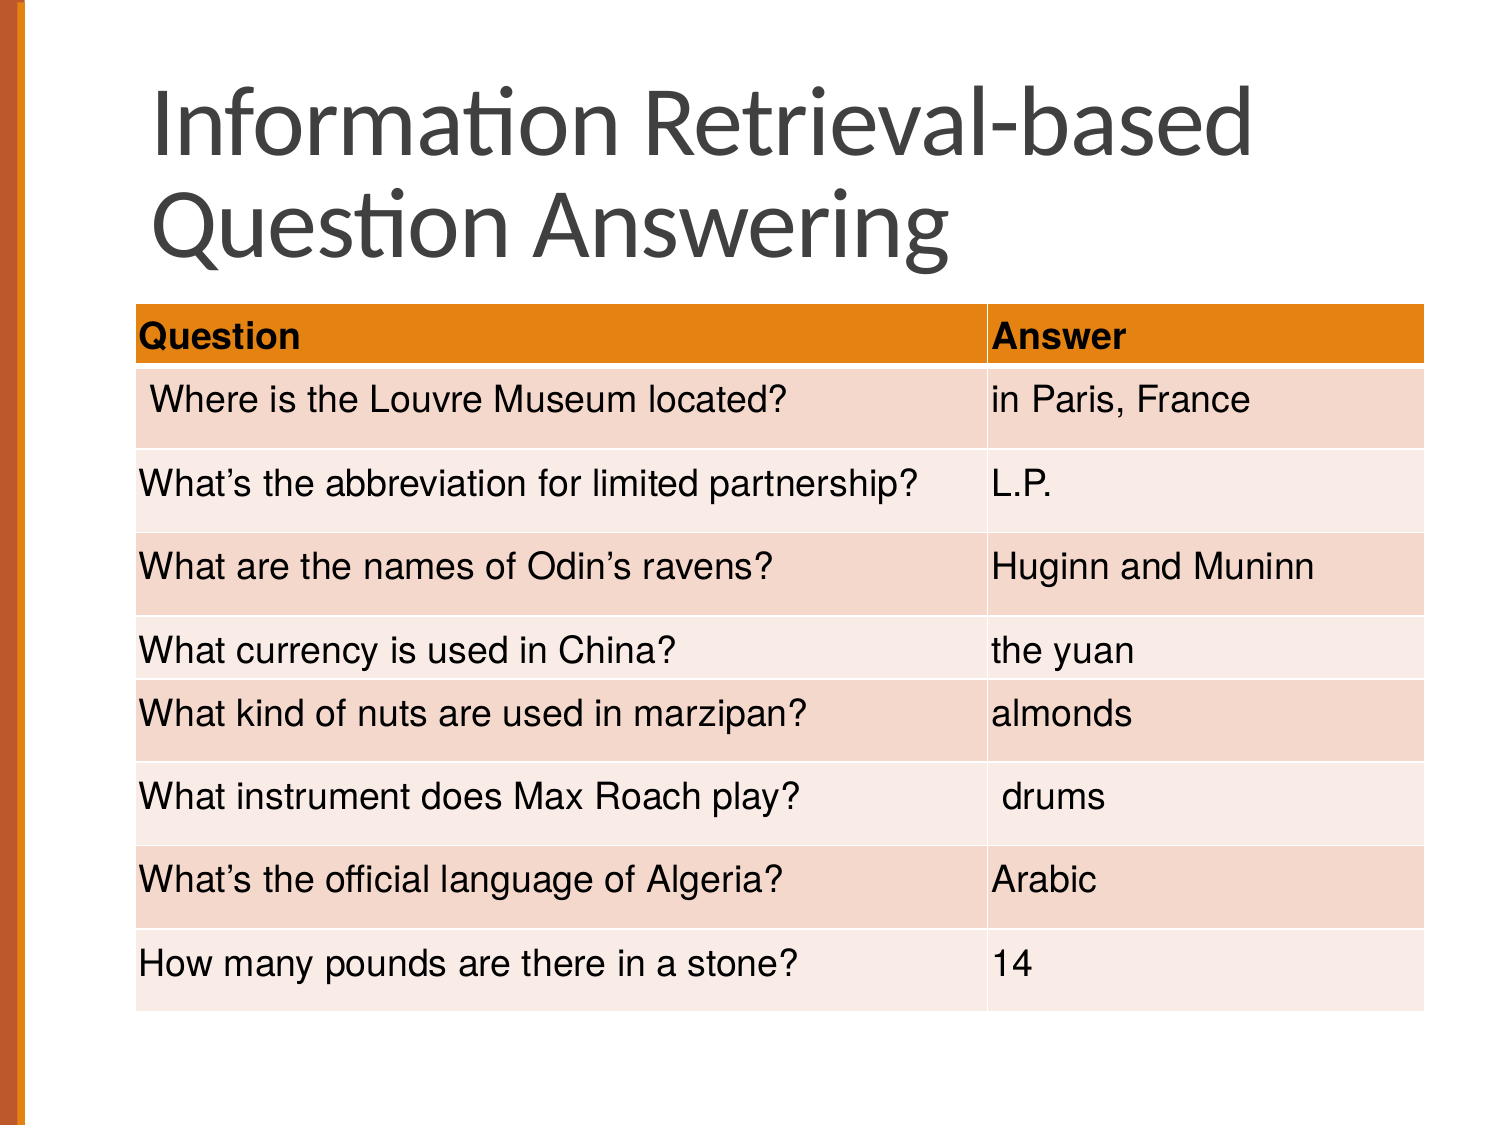

# Information Retrieval-based Question Answering
| Question | Answer |
| --- | --- |
| Where is the Louvre Museum located? | in Paris, France |
| What’s the abbreviation for limited partnership? | L.P. |
| What are the names of Odin’s ravens? | Huginn and Muninn |
| What currency is used in China? | the yuan |
| What kind of nuts are used in marzipan? | almonds |
| What instrument does Max Roach play? | drums |
| What’s the official language of Algeria? | Arabic |
| How many pounds are there in a stone? | 14 |